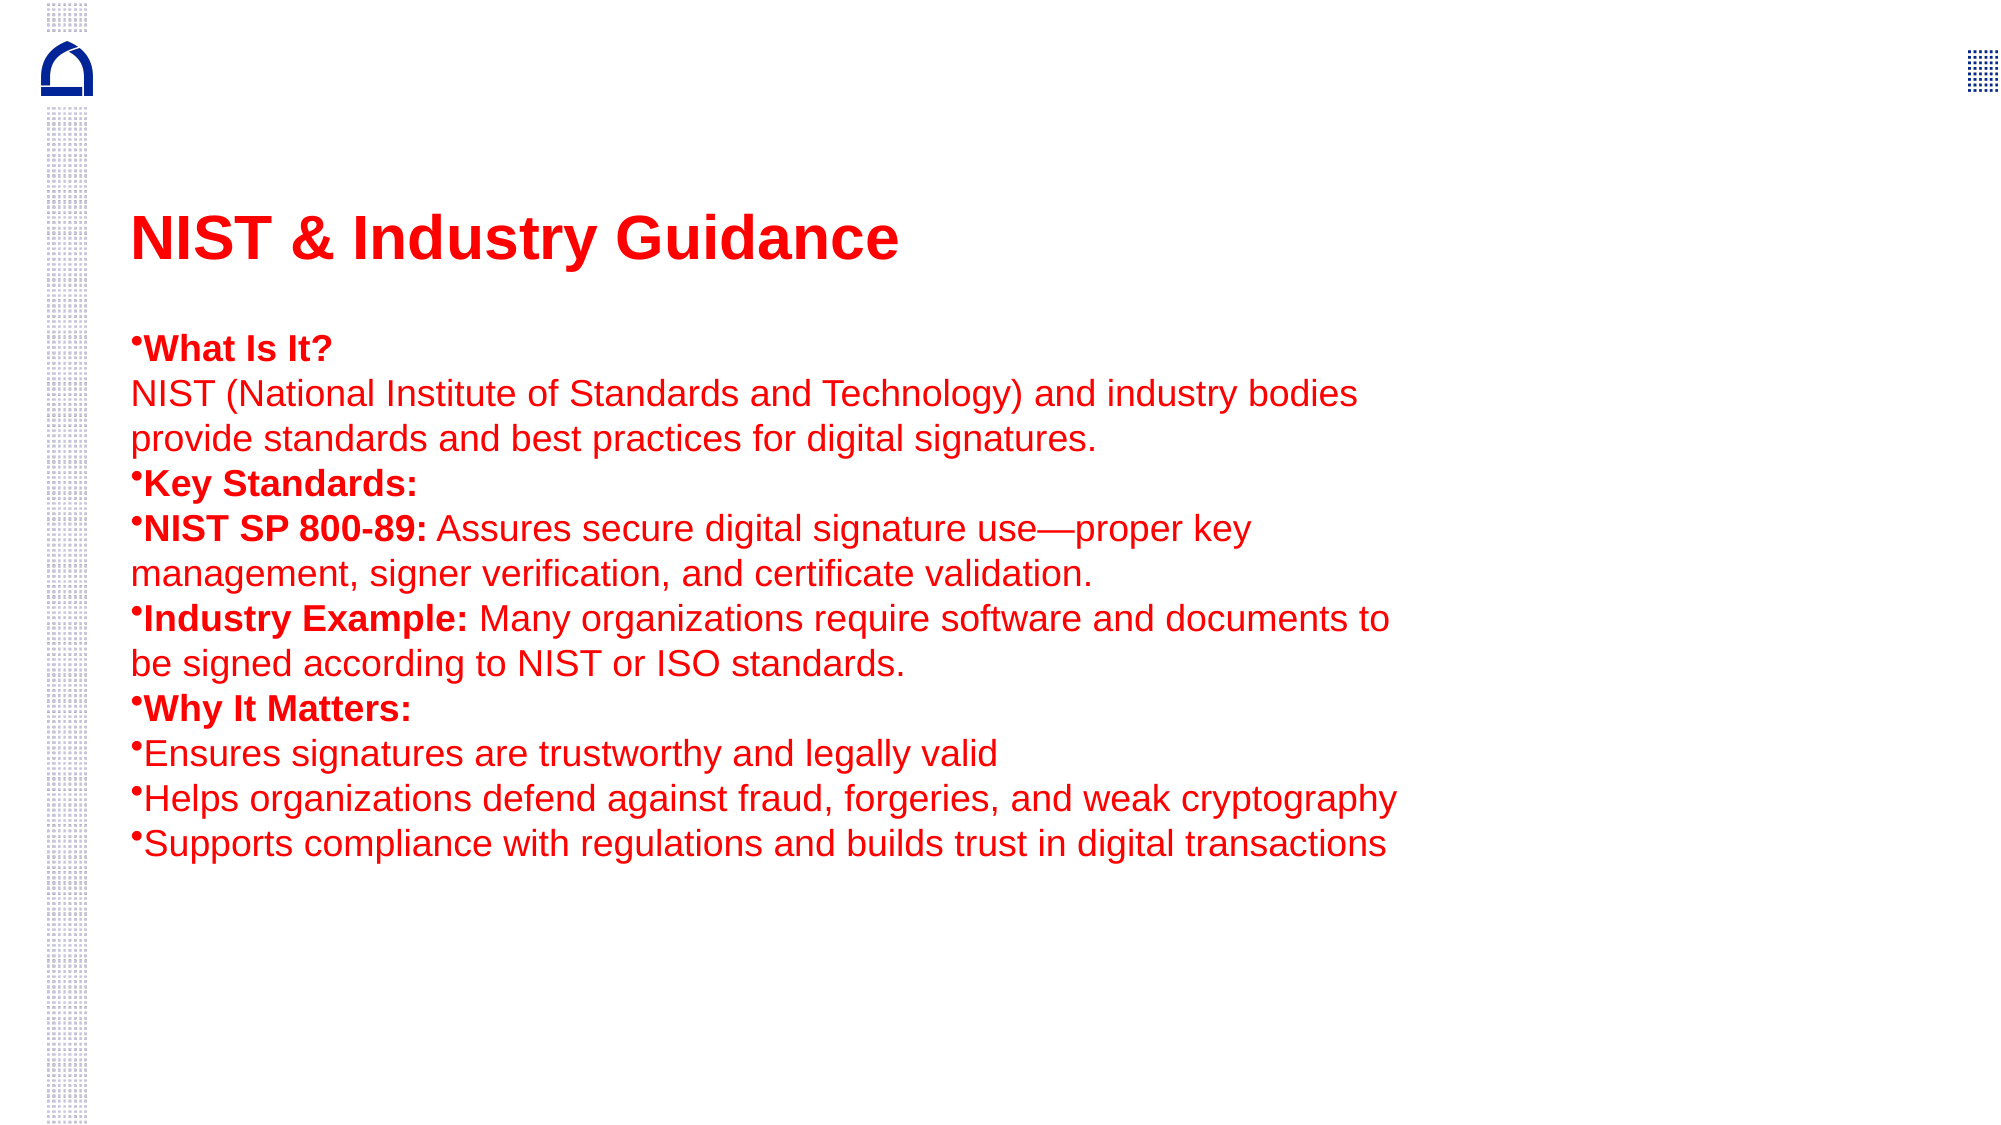

# NIST & Industry Guidance
What Is It?
NIST (National Institute of Standards and Technology) and industry bodies provide standards and best practices for digital signatures.
Key Standards:
NIST SP 800-89: Assures secure digital signature use—proper key management, signer verification, and certificate validation.
Industry Example: Many organizations require software and documents to be signed according to NIST or ISO standards.
Why It Matters:
Ensures signatures are trustworthy and legally valid
Helps organizations defend against fraud, forgeries, and weak cryptography
Supports compliance with regulations and builds trust in digital transactions